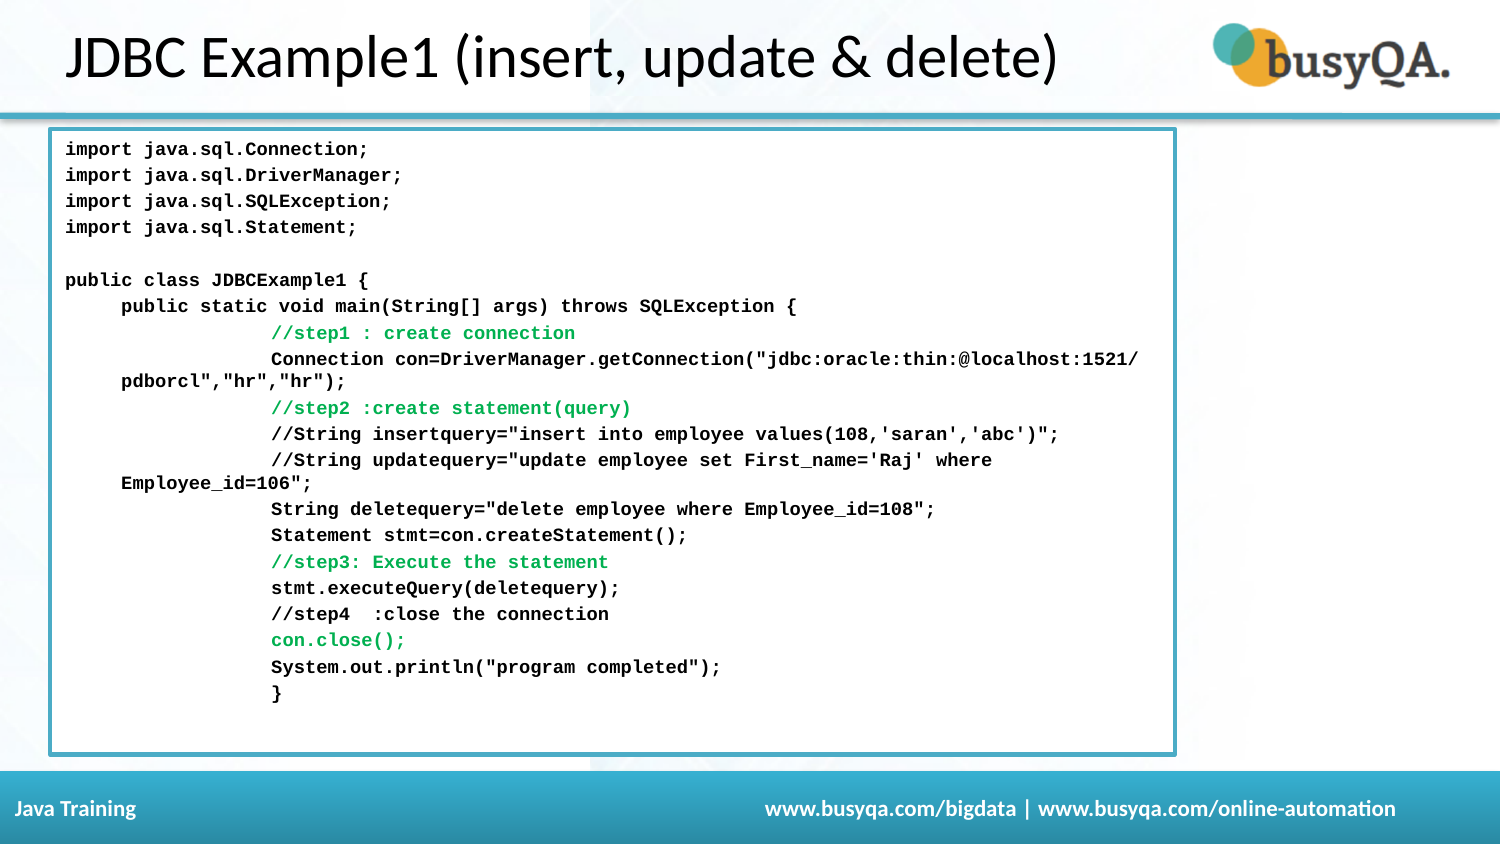

# JDBC Example1 (insert, update & delete)
import java.sql.Connection;
import java.sql.DriverManager;
import java.sql.SQLException;
import java.sql.Statement;

public class JDBCExample1 {
	public static void main(String[] args) throws SQLException {
		//step1 : create connection
		Connection con=DriverManager.getConnection("jdbc:oracle:thin:@localhost:1521/pdborcl","hr","hr");
		//step2 :create statement(query)
		//String insertquery="insert into employee values(108,'saran','abc')";
		//String updatequery="update employee set First_name='Raj' where Employee_id=106";
		String deletequery="delete employee where Employee_id=108";
		Statement stmt=con.createStatement();
		//step3: Execute the statement
		stmt.executeQuery(deletequery);
		//step4  :close the connection
		con.close();
		System.out.println("program completed");
		}
122